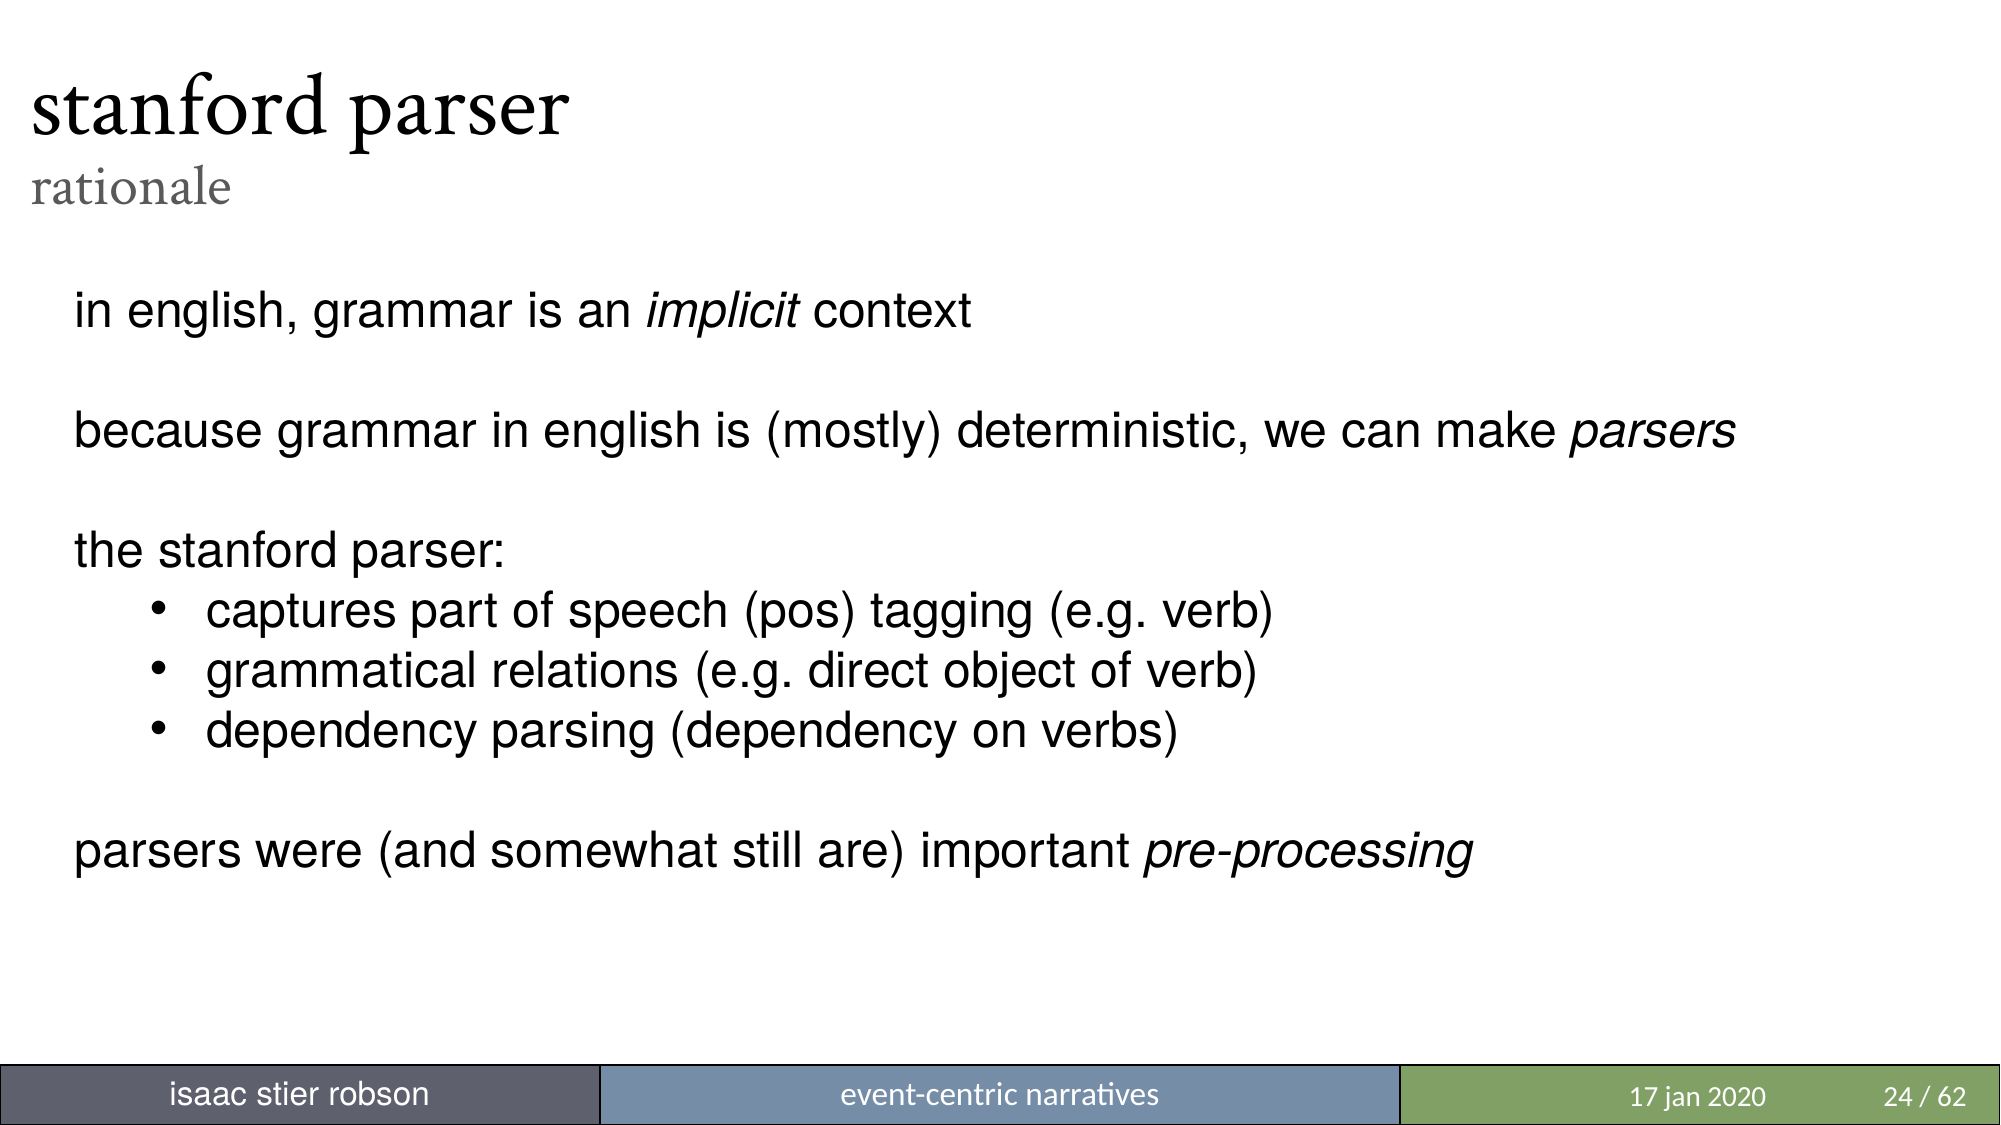

# stanford parser rationale
in english, grammar is an implicit context

because grammar in english is (mostly) deterministic, we can make parsers

the stanford parser:
captures part of speech (pos) tagging (e.g. verb)
grammatical relations (e.g. direct object of verb)
dependency parsing (dependency on verbs)

parsers were (and somewhat still are) important pre-processing
isaac stier robson
event-centric narratives
   	       17 jan 2020	24 / 62